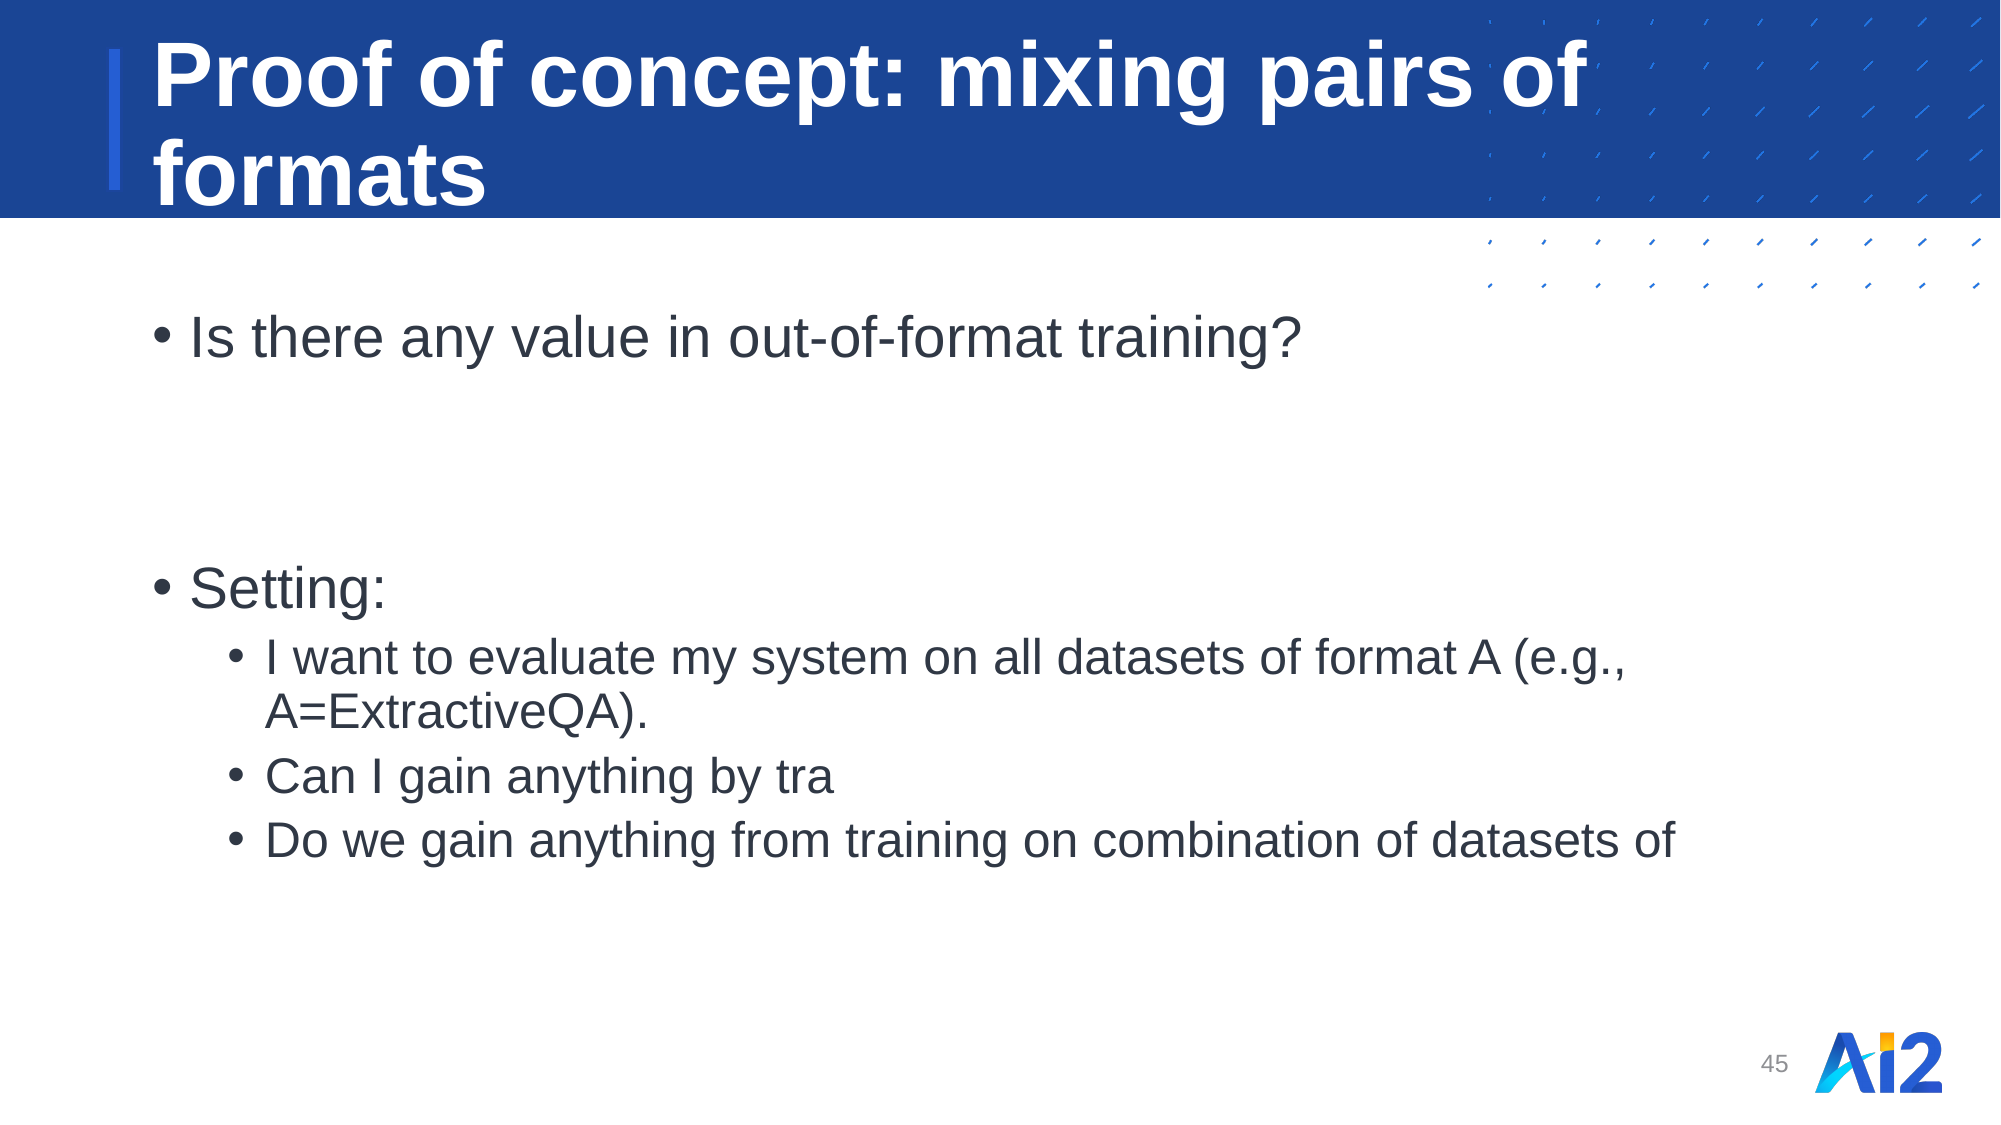

# Proof of concept: mixing pairs of formats
Is there any value in out-of-format training?

Setting:
I want to evaluate my system on all datasets of format A (e.g., A=ExtractiveQA).
Can I gain anything by tra
Do we gain anything from training on combination of datasets of
45